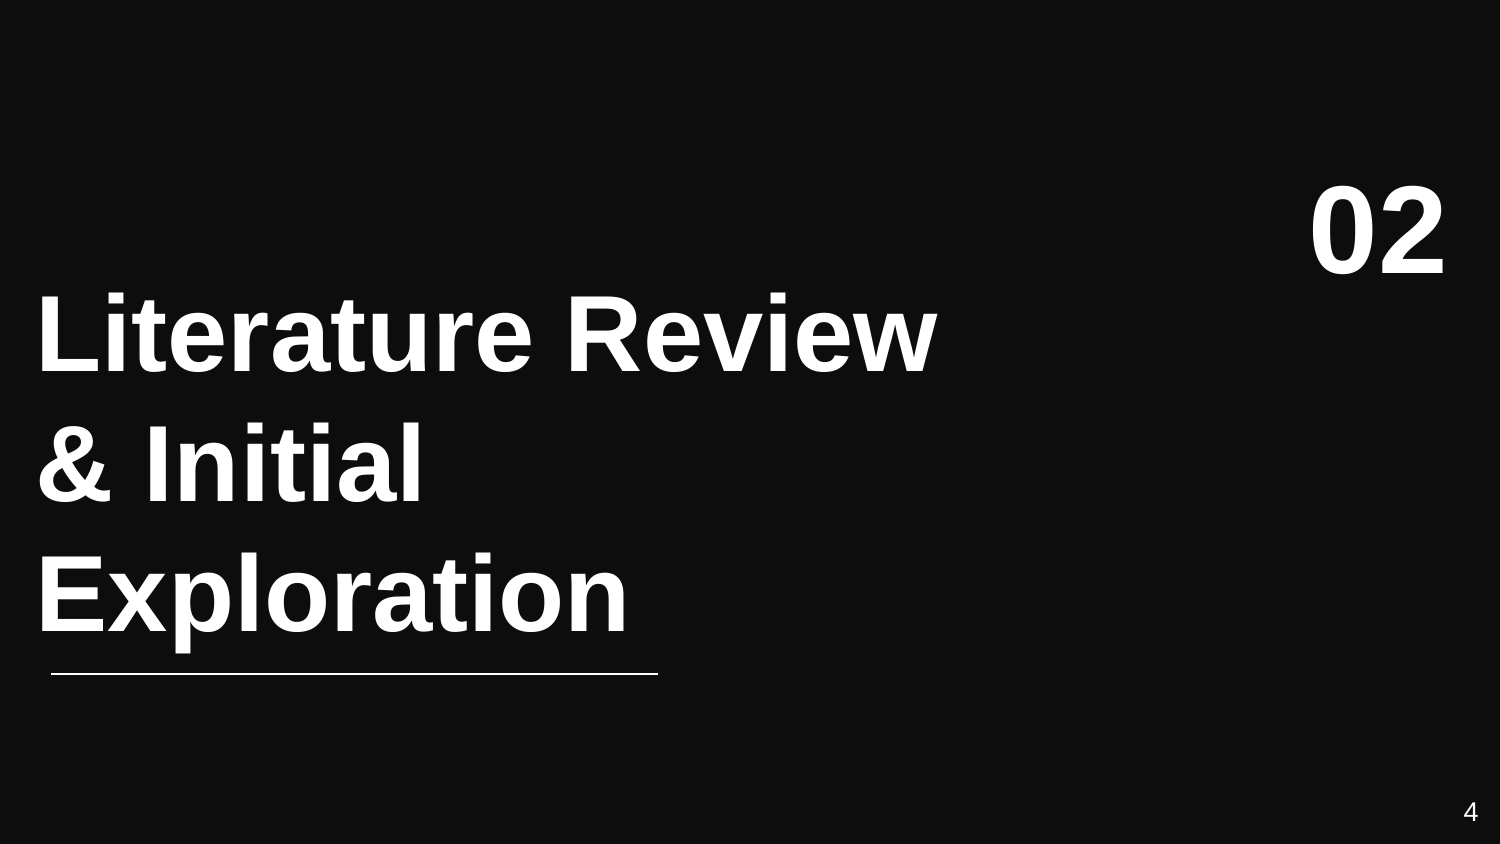

02
# Literature Review & Initial Exploration
4